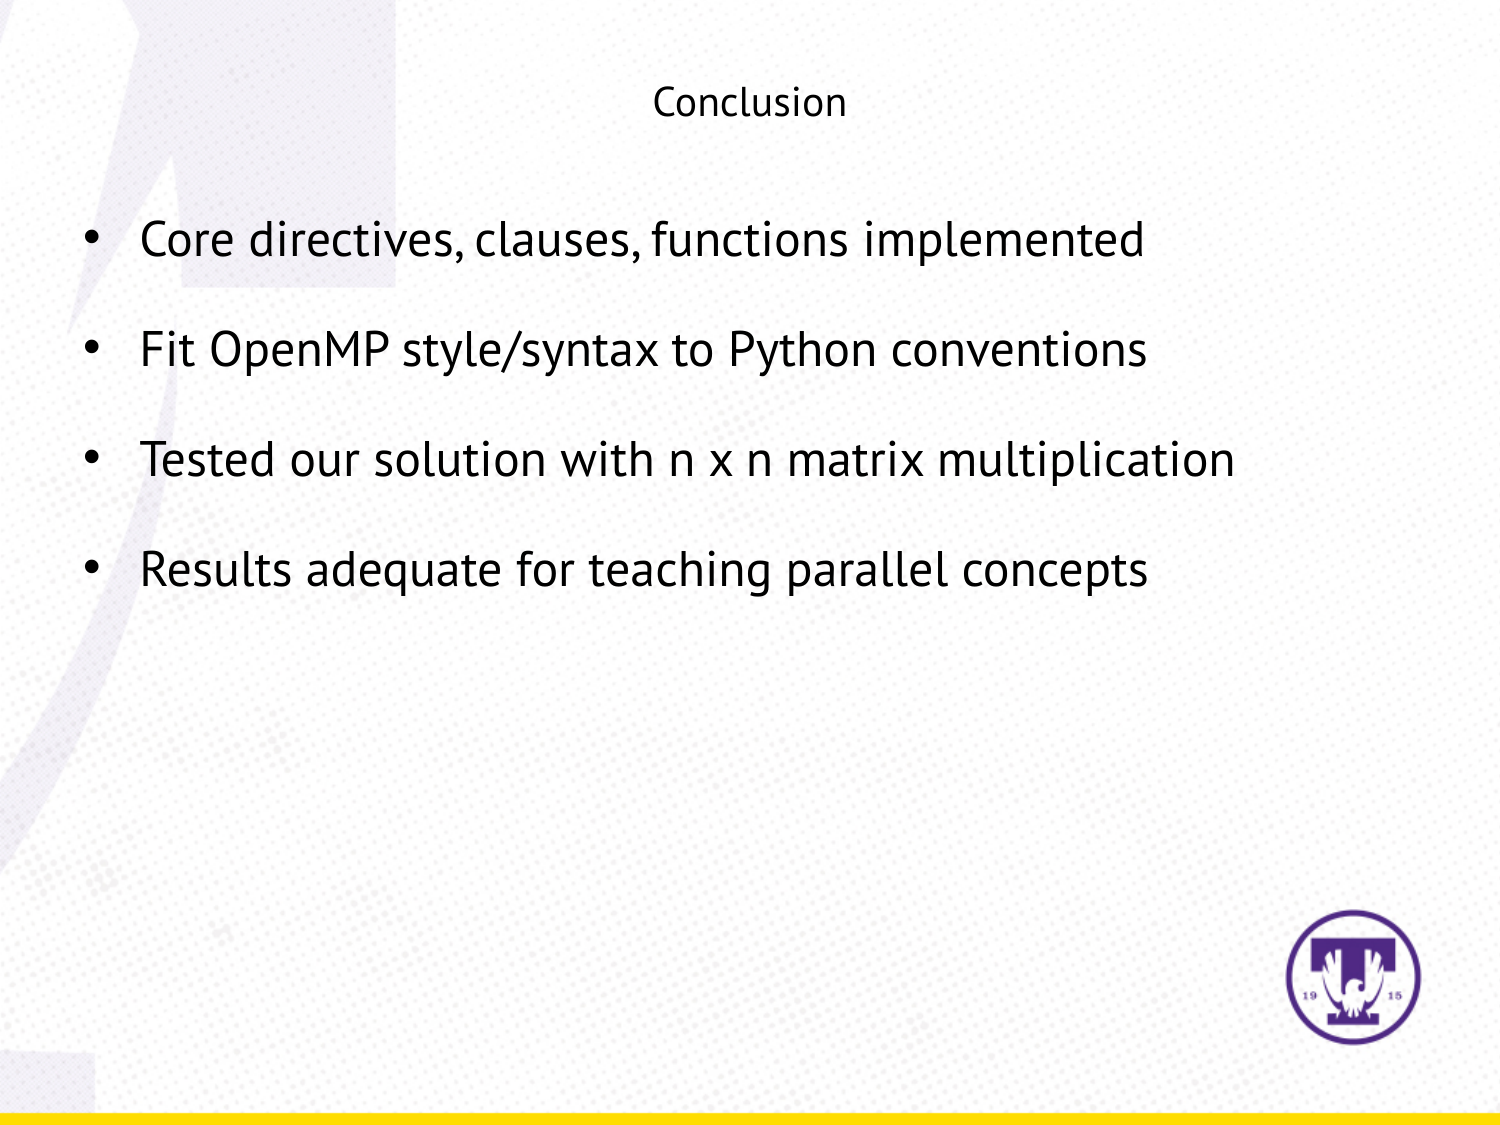

Conclusion
Core directives, clauses, functions implemented
Fit OpenMP style/syntax to Python conventions
Tested our solution with n x n matrix multiplication
Results adequate for teaching parallel concepts